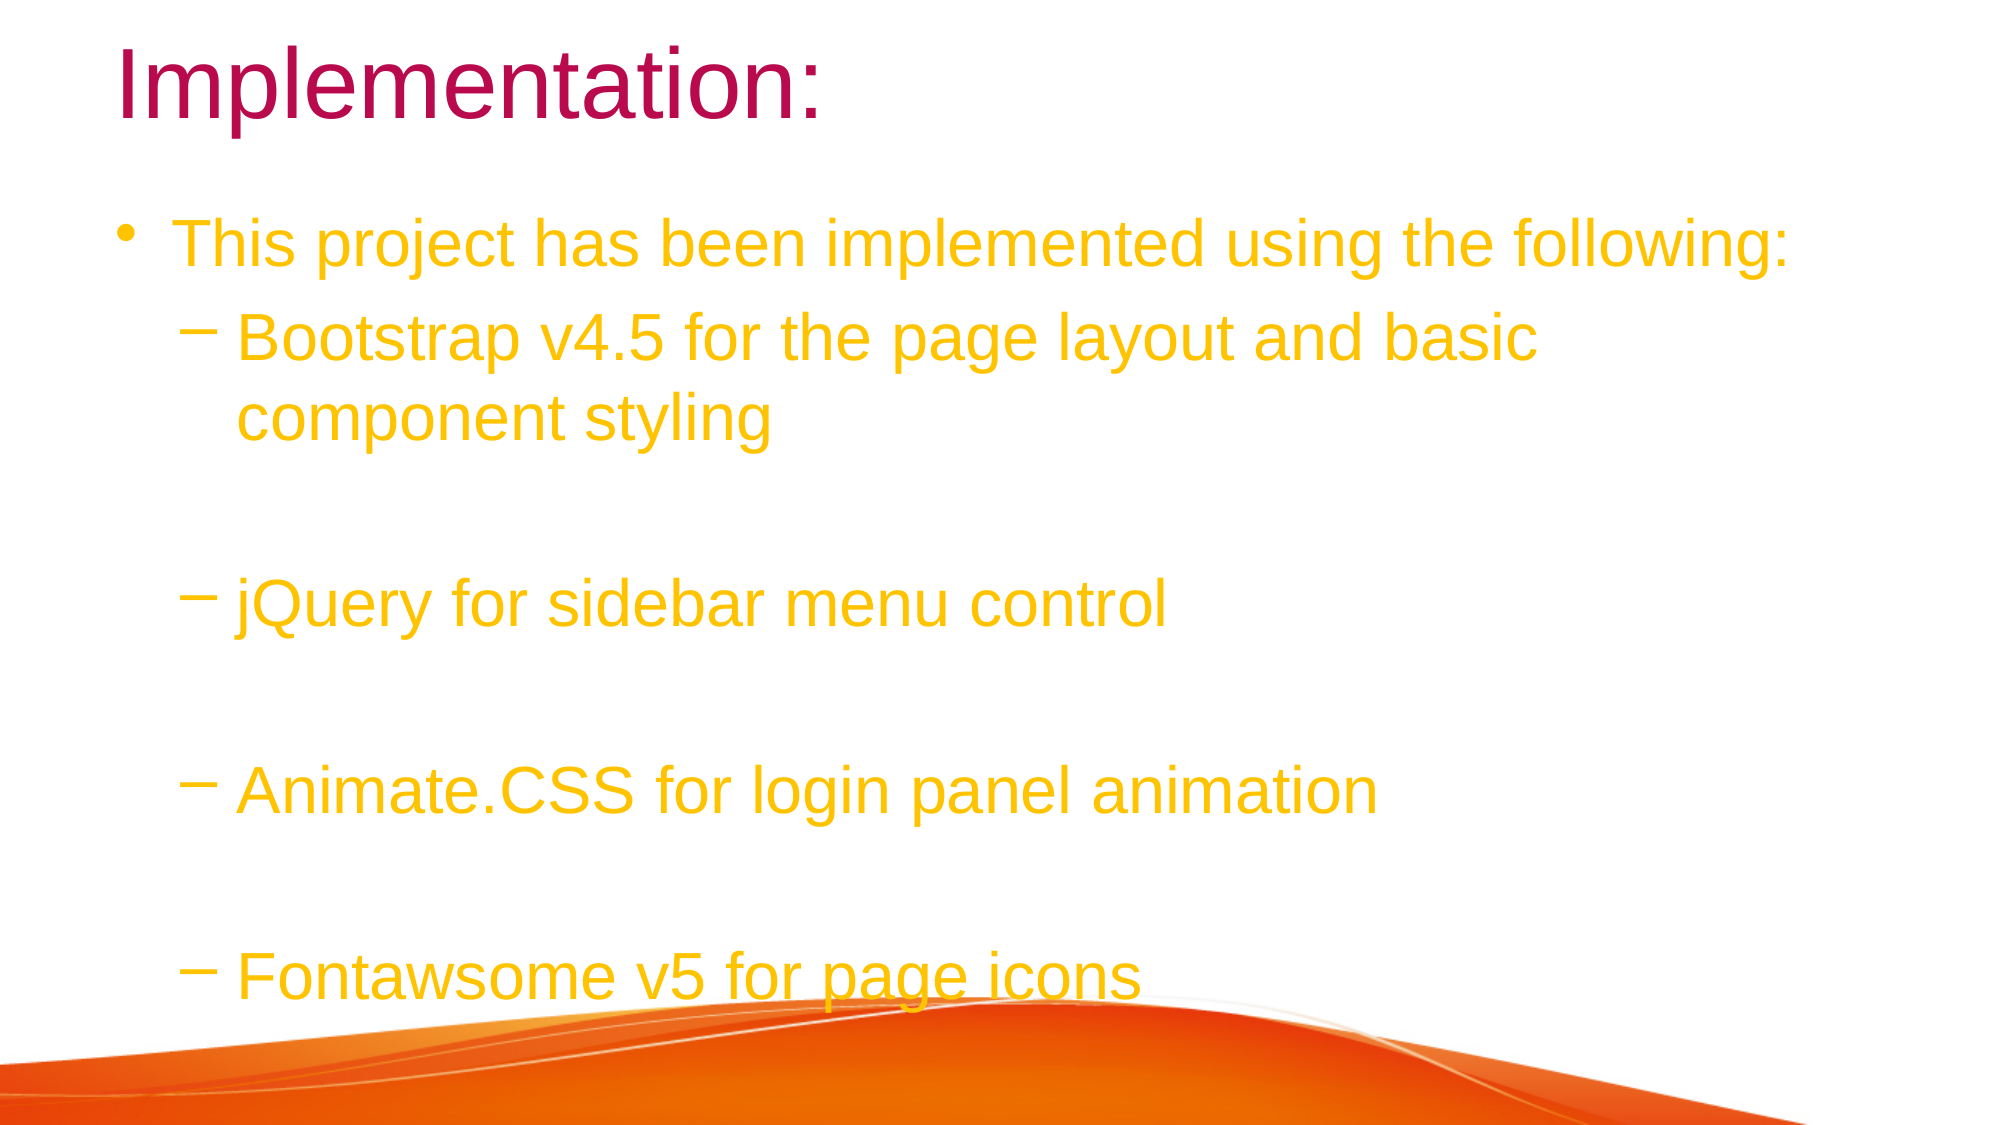

# Implementation:
This project has been implemented using the following:
Bootstrap v4.5 for the page layout and basic component styling

jQuery for sidebar menu control

Animate.CSS for login panel animation

Fontawsome v5 for page icons